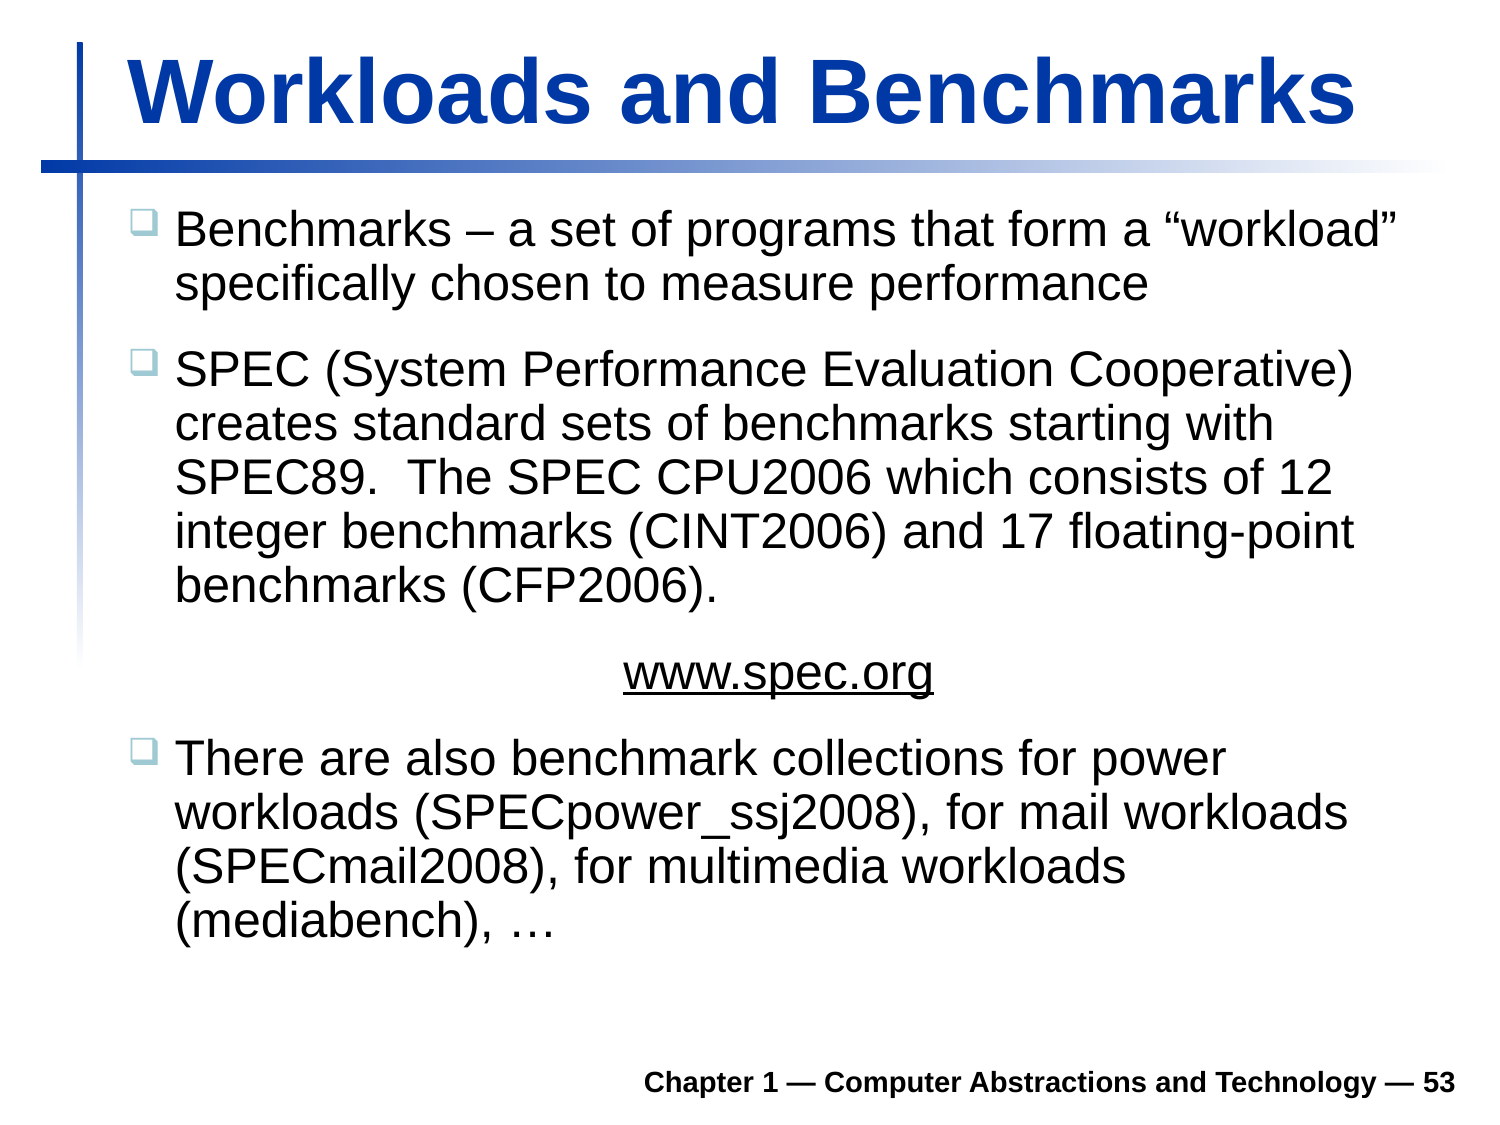

# Workloads and Benchmarks
Benchmarks – a set of programs that form a “workload” specifically chosen to measure performance
SPEC (System Performance Evaluation Cooperative) creates standard sets of benchmarks starting with SPEC89.  The SPEC CPU2006 which consists of 12 integer benchmarks (CINT2006) and 17 floating-point benchmarks (CFP2006).
www.spec.org
There are also benchmark collections for power workloads (SPECpower_ssj2008), for mail workloads (SPECmail2008), for multimedia workloads (mediabench), …
Chapter 1 — Computer Abstractions and Technology — 53